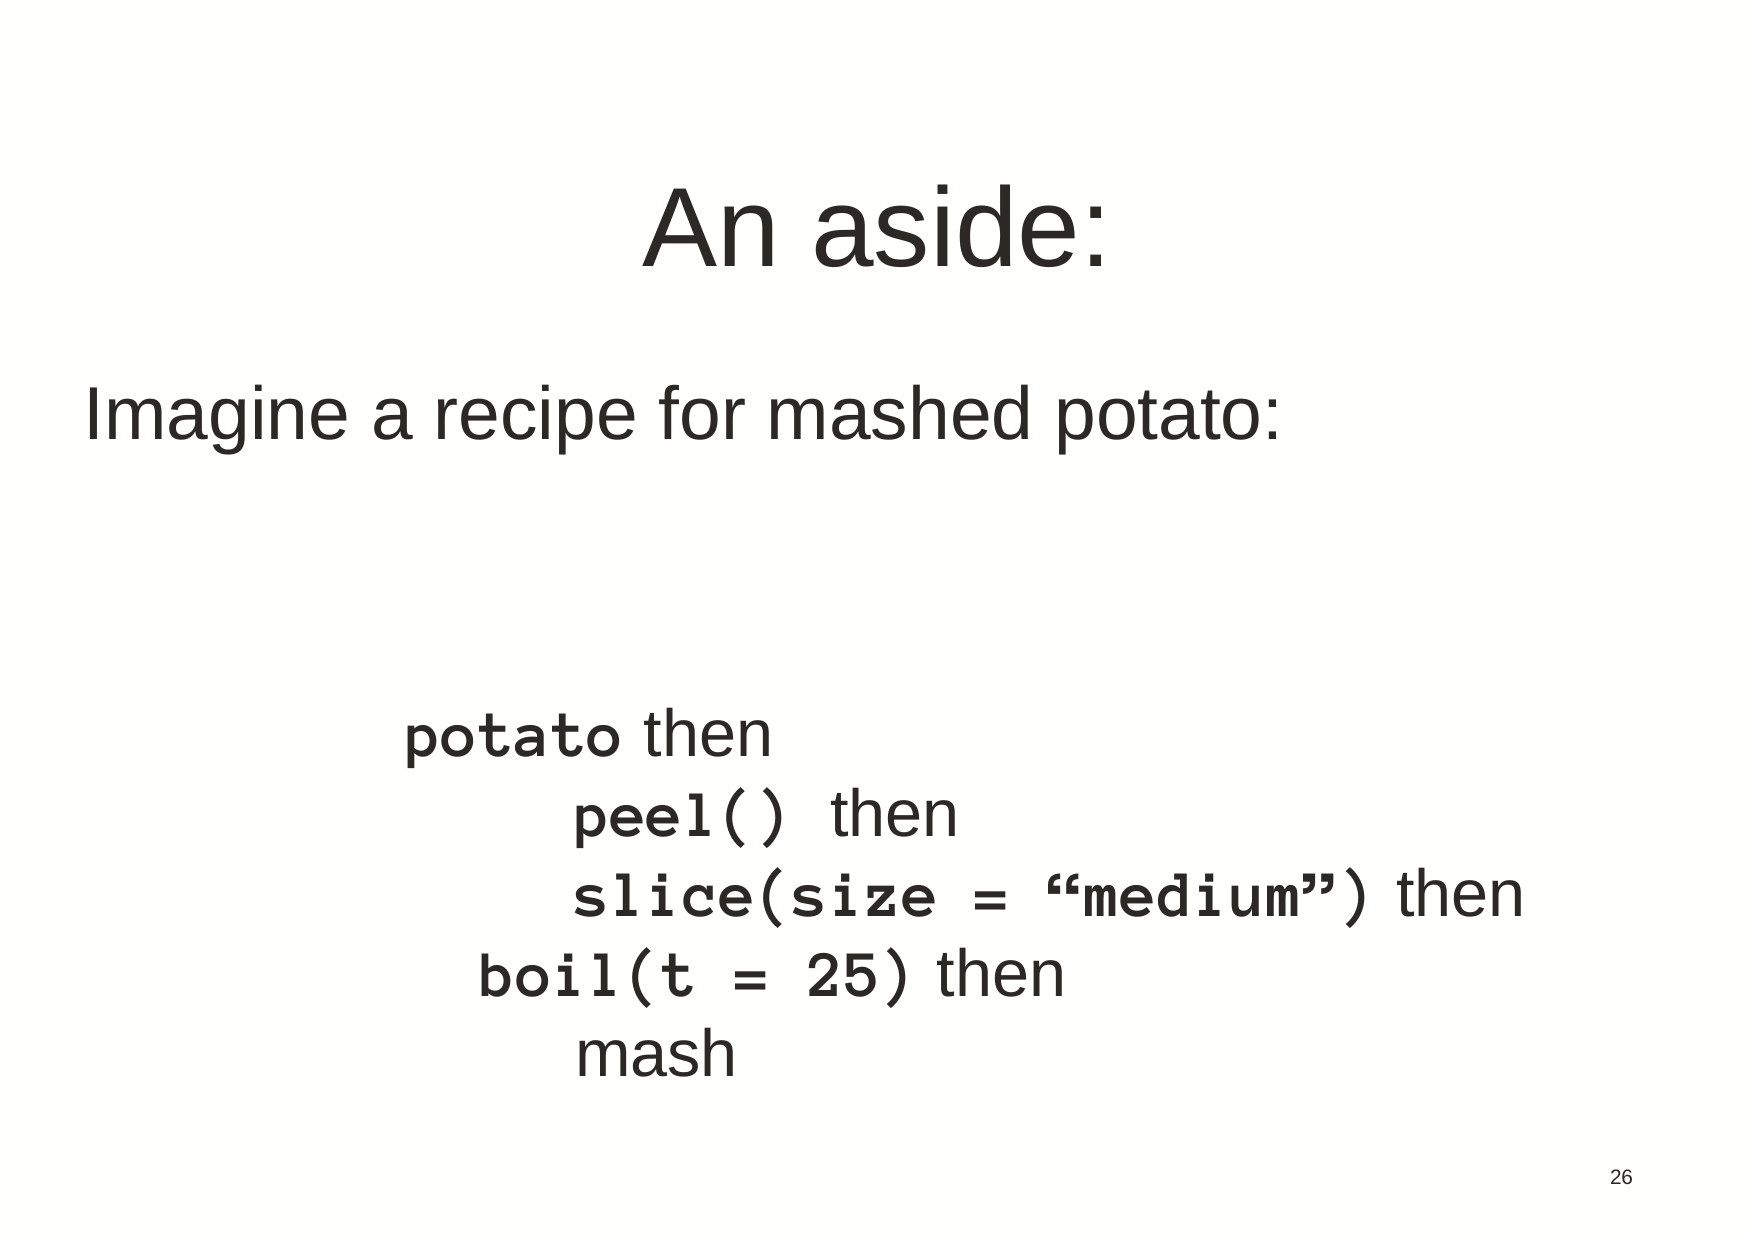

# An aside:
Imagine a recipe for mashed potato:

potato then
	 peel() then
	 slice(size = “medium”) then
    boil(t = 25) then
	 mash

26